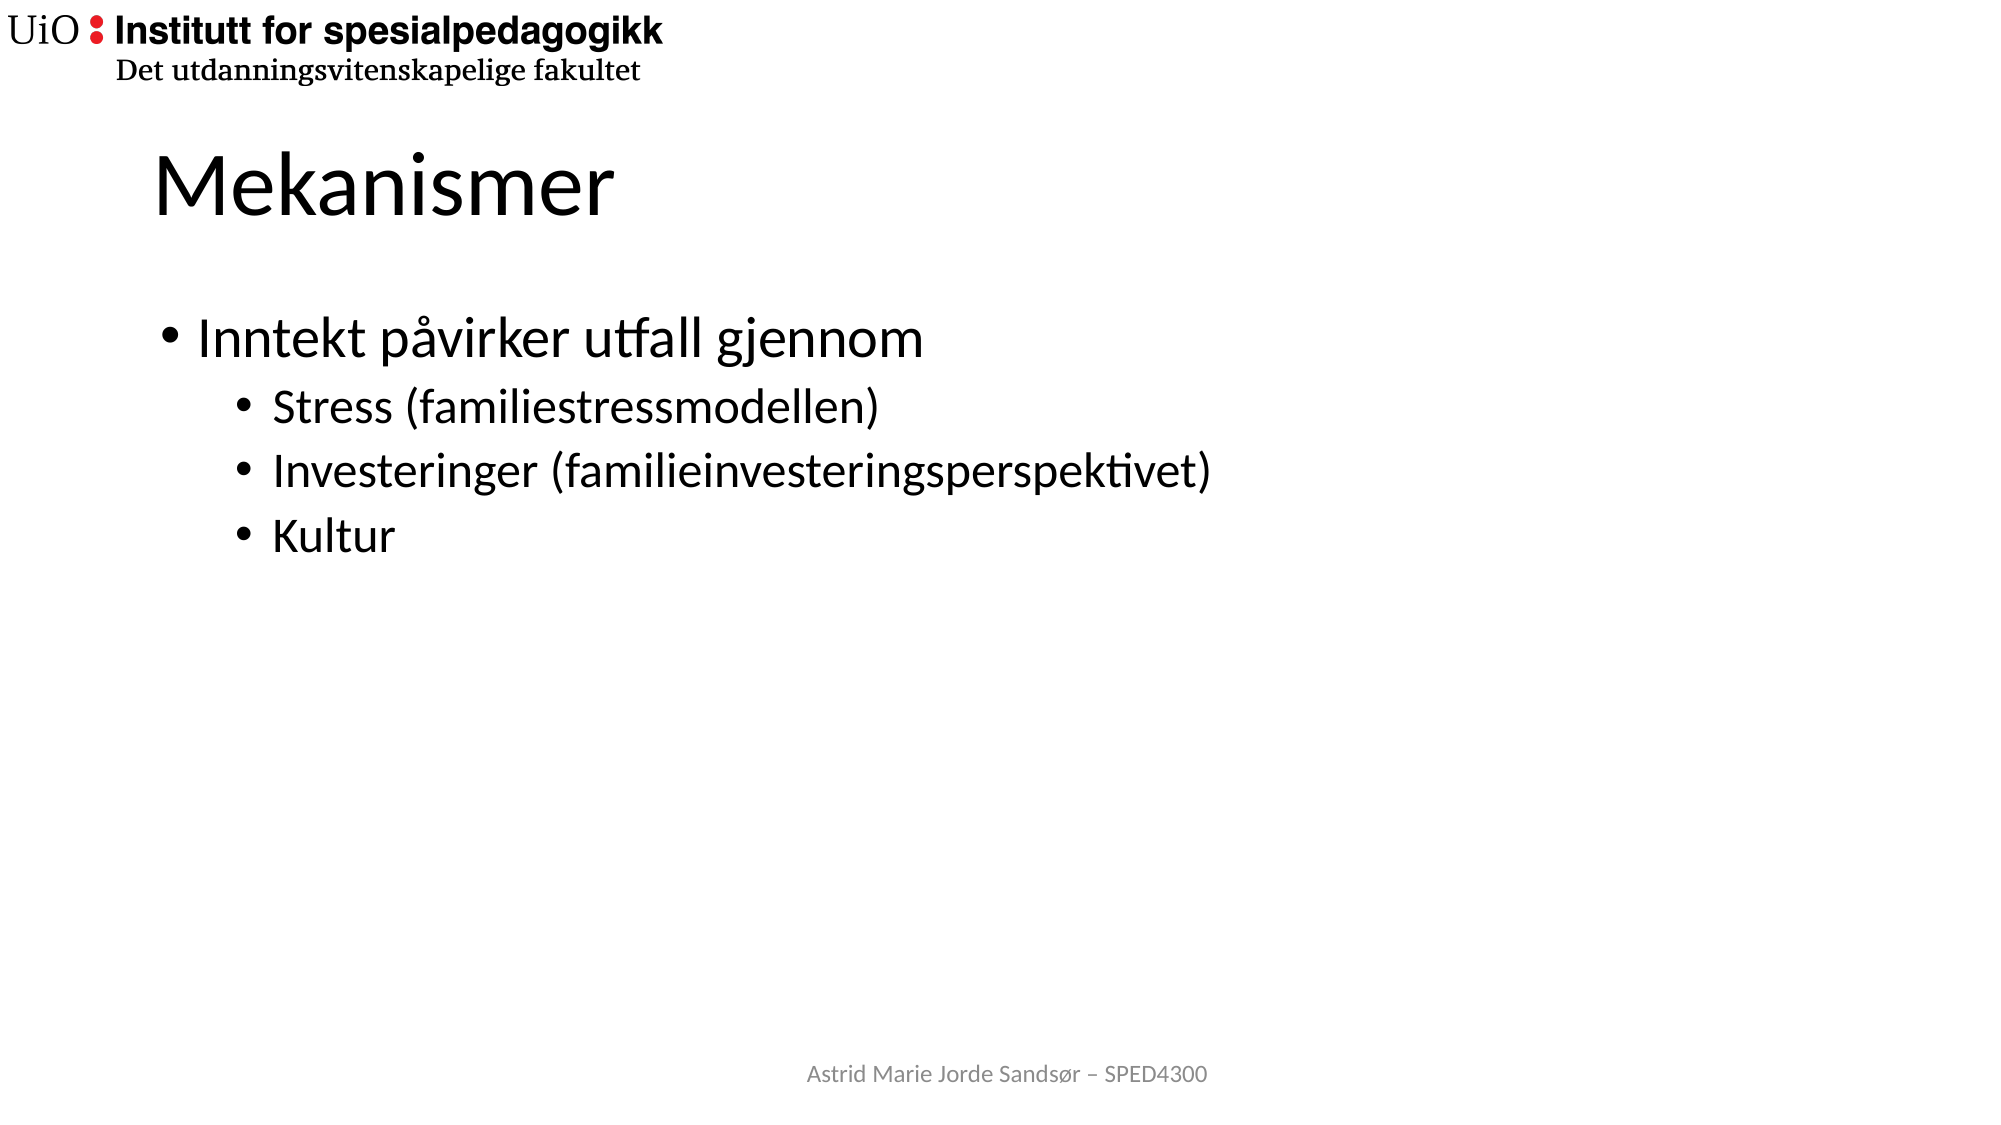

# Mekanismer
Inntekt påvirker utfall gjennom
Stress (familiestressmodellen)
Investeringer (familieinvesteringsperspektivet)
Kultur

Astrid Marie Jorde Sandsør – SPED4300